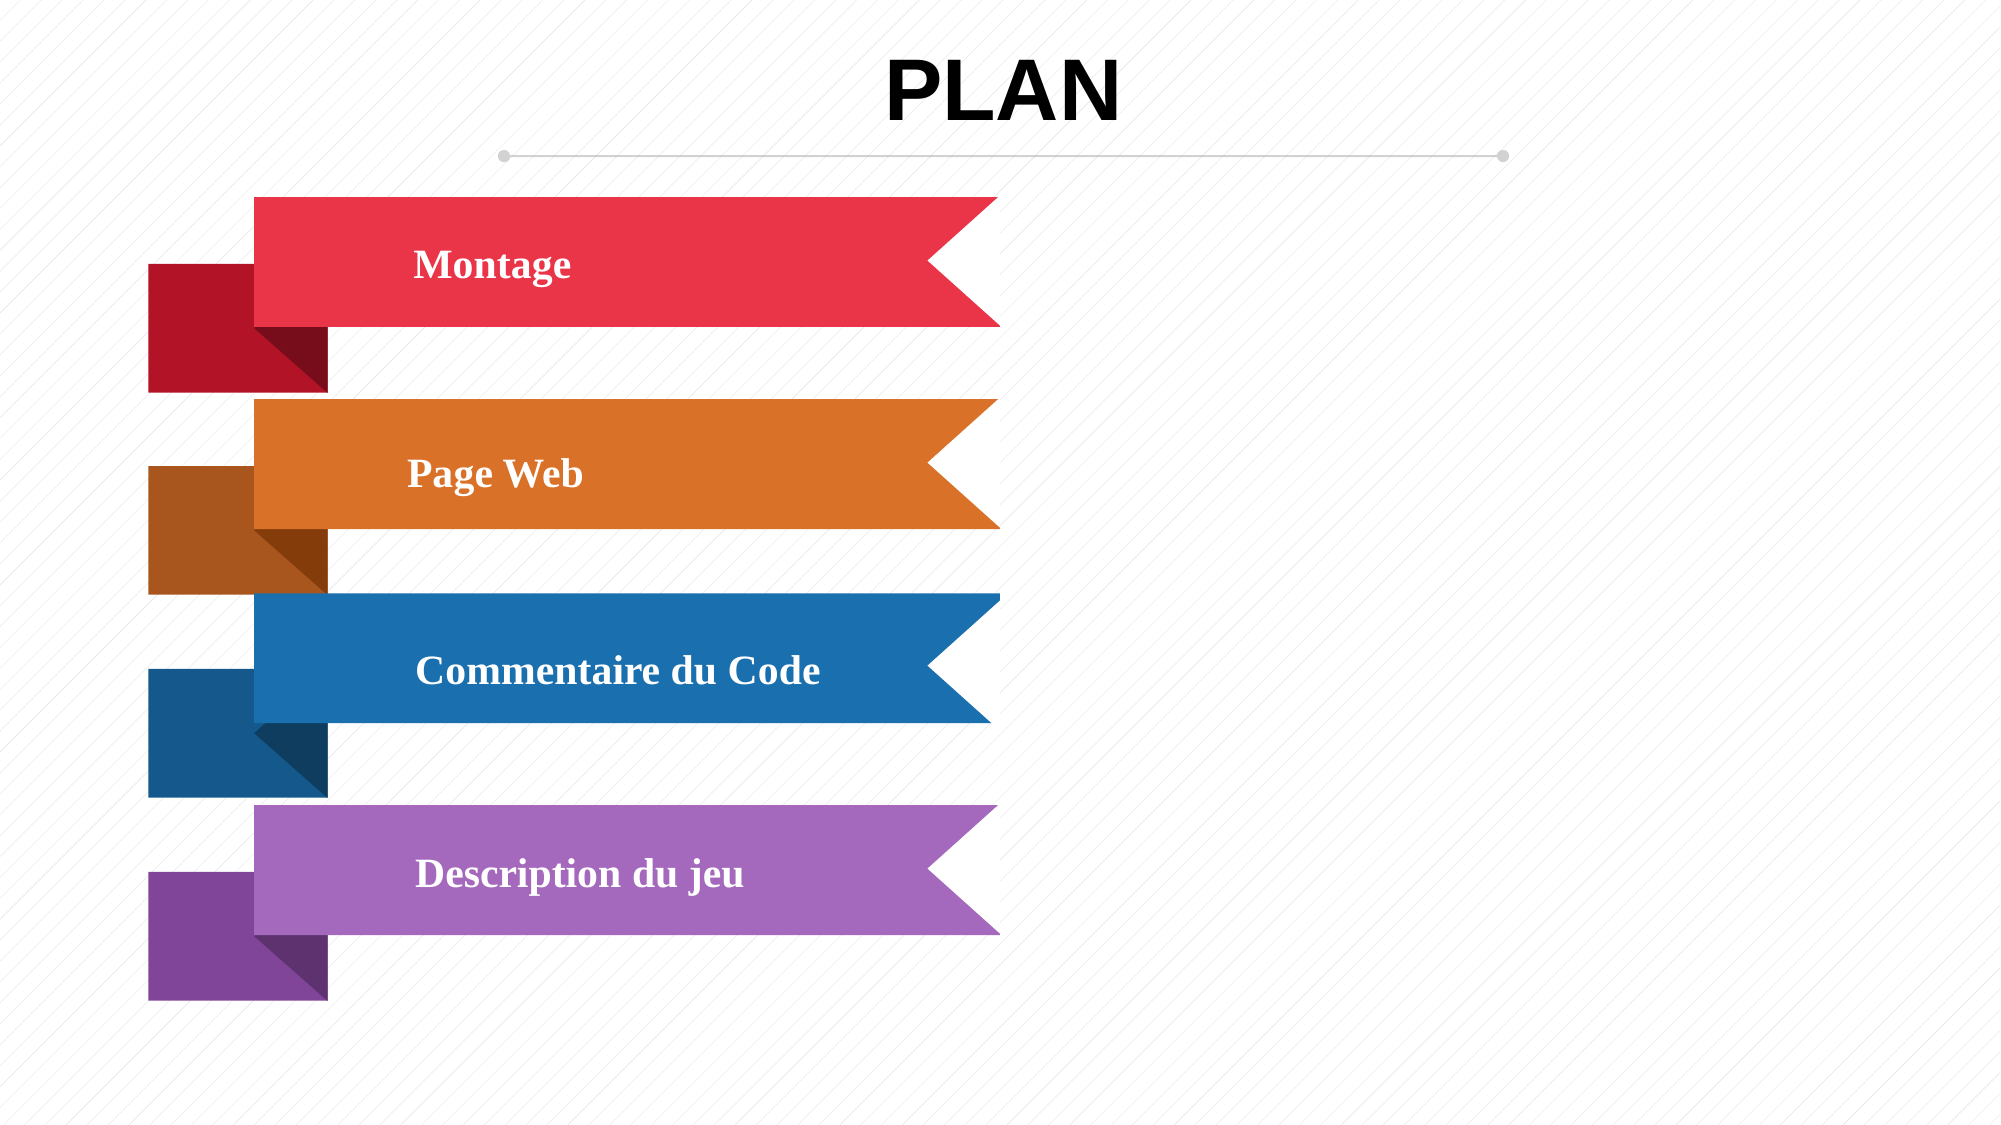

PLAN

Montage

Page Web

Commentaire du Code

Description du jeu